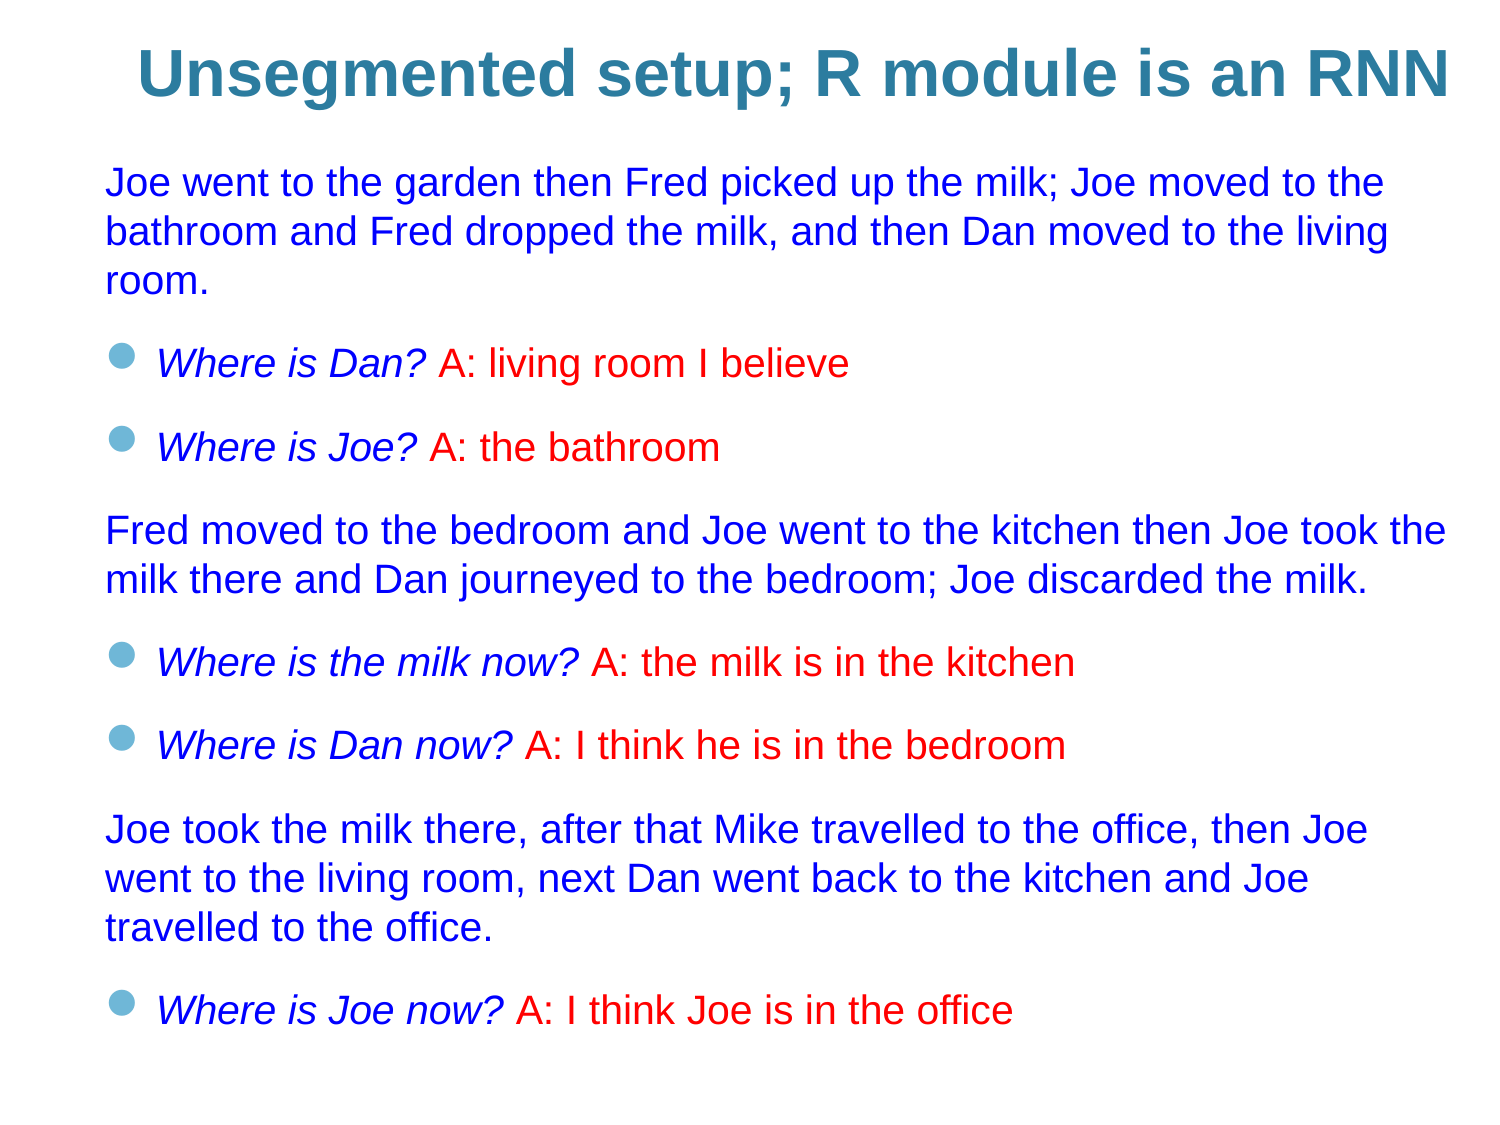

# Unsegmented setup; R module is an RNN
Joe went to the garden then Fred picked up the milk; Joe moved to the bathroom and Fred dropped the milk, and then Dan moved to the living room.
Where is Dan? A: living room I believe
Where is Joe? A: the bathroom
Fred moved to the bedroom and Joe went to the kitchen then Joe took the milk there and Dan journeyed to the bedroom; Joe discarded the milk.
Where is the milk now? A: the milk is in the kitchen
Where is Dan now? A: I think he is in the bedroom
Joe took the milk there, after that Mike travelled to the office, then Joe went to the living room, next Dan went back to the kitchen and Joe travelled to the office.
Where is Joe now? A: I think Joe is in the office